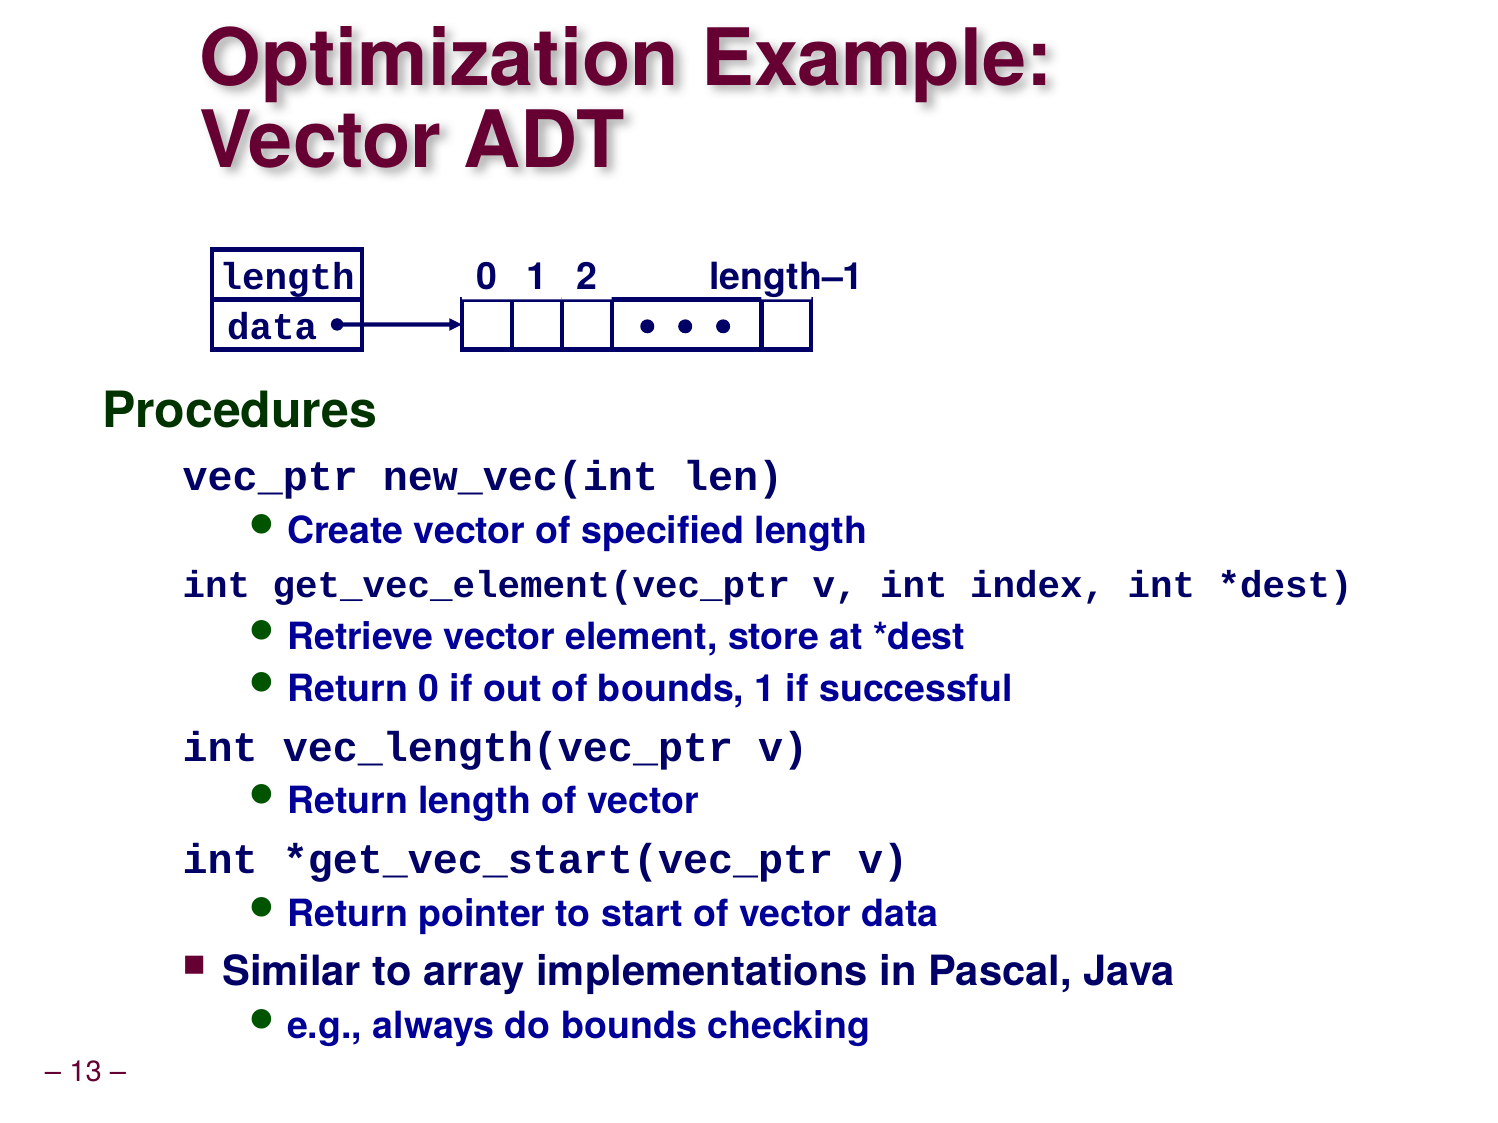

# Optimization Example: Vector ADT
length
0
1
2
length–1
data

• • •

Procedures
vec_ptr new_vec(int len)
Create vector of specified length
int get_vec_element(vec_ptr v, int index, int *dest)
Retrieve vector element, store at *dest
Return 0 if out of bounds, 1 if successful
int vec_length(vec_ptr v)
Return length of vector
int *get_vec_start(vec_ptr v)
Return pointer to start of vector data
Similar to array implementations in Pascal, Java
e.g., always do bounds checking